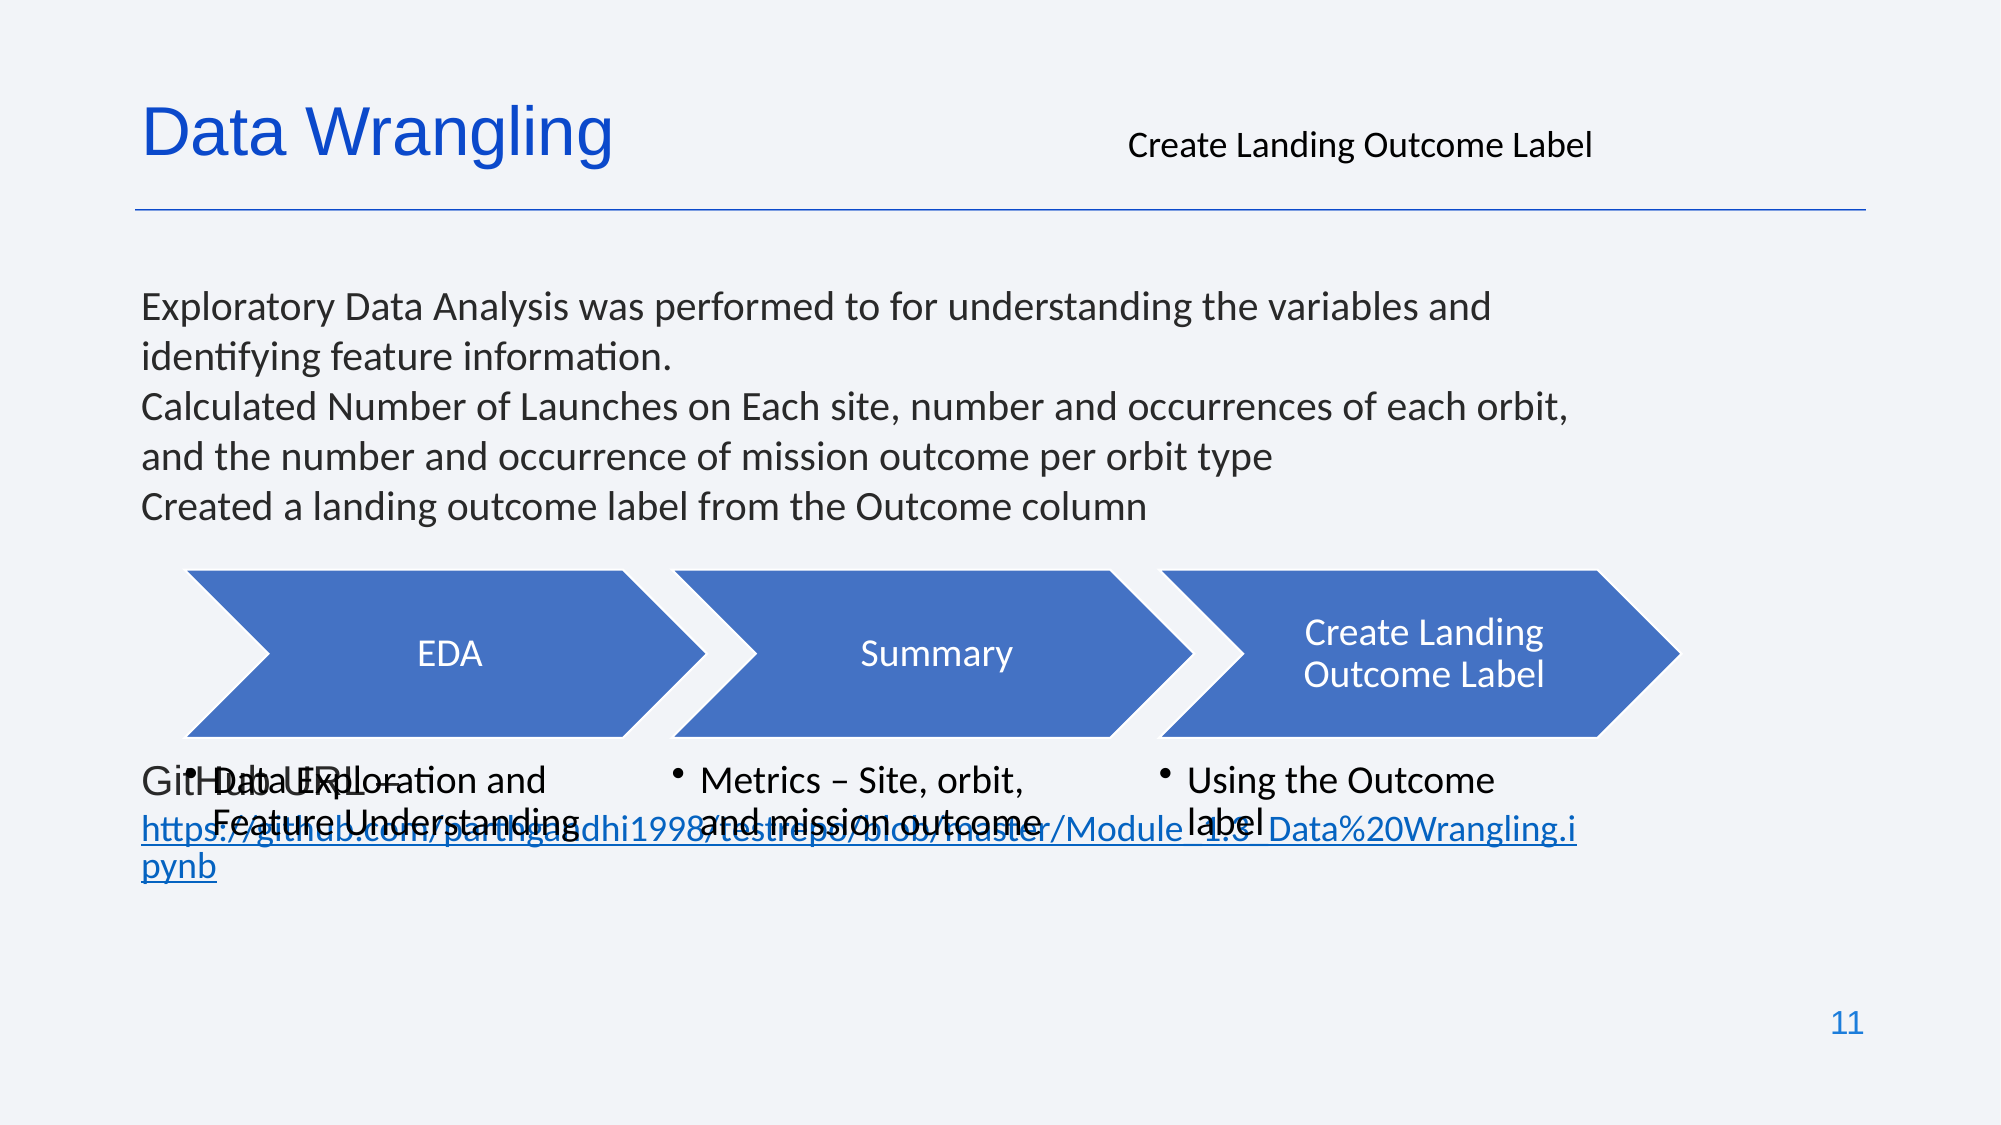

Data Wrangling
Create Landing Outcome Label
Exploratory Data Analysis was performed to for understanding the variables and identifying feature information.
Calculated Number of Launches on Each site, number and occurrences of each orbit, and the number and occurrence of mission outcome per orbit type
Created a landing outcome label from the Outcome column

GitHub URL – https://github.com/parthgandhi1998/testrepo/blob/master/Module_1.3_Data%20Wrangling.ipynb

EDA
Data Exploration and Feature Understanding
Summary
Metrics – Site, orbit, and mission outcome
Create Landing Outcome Label
Using the Outcome label
11